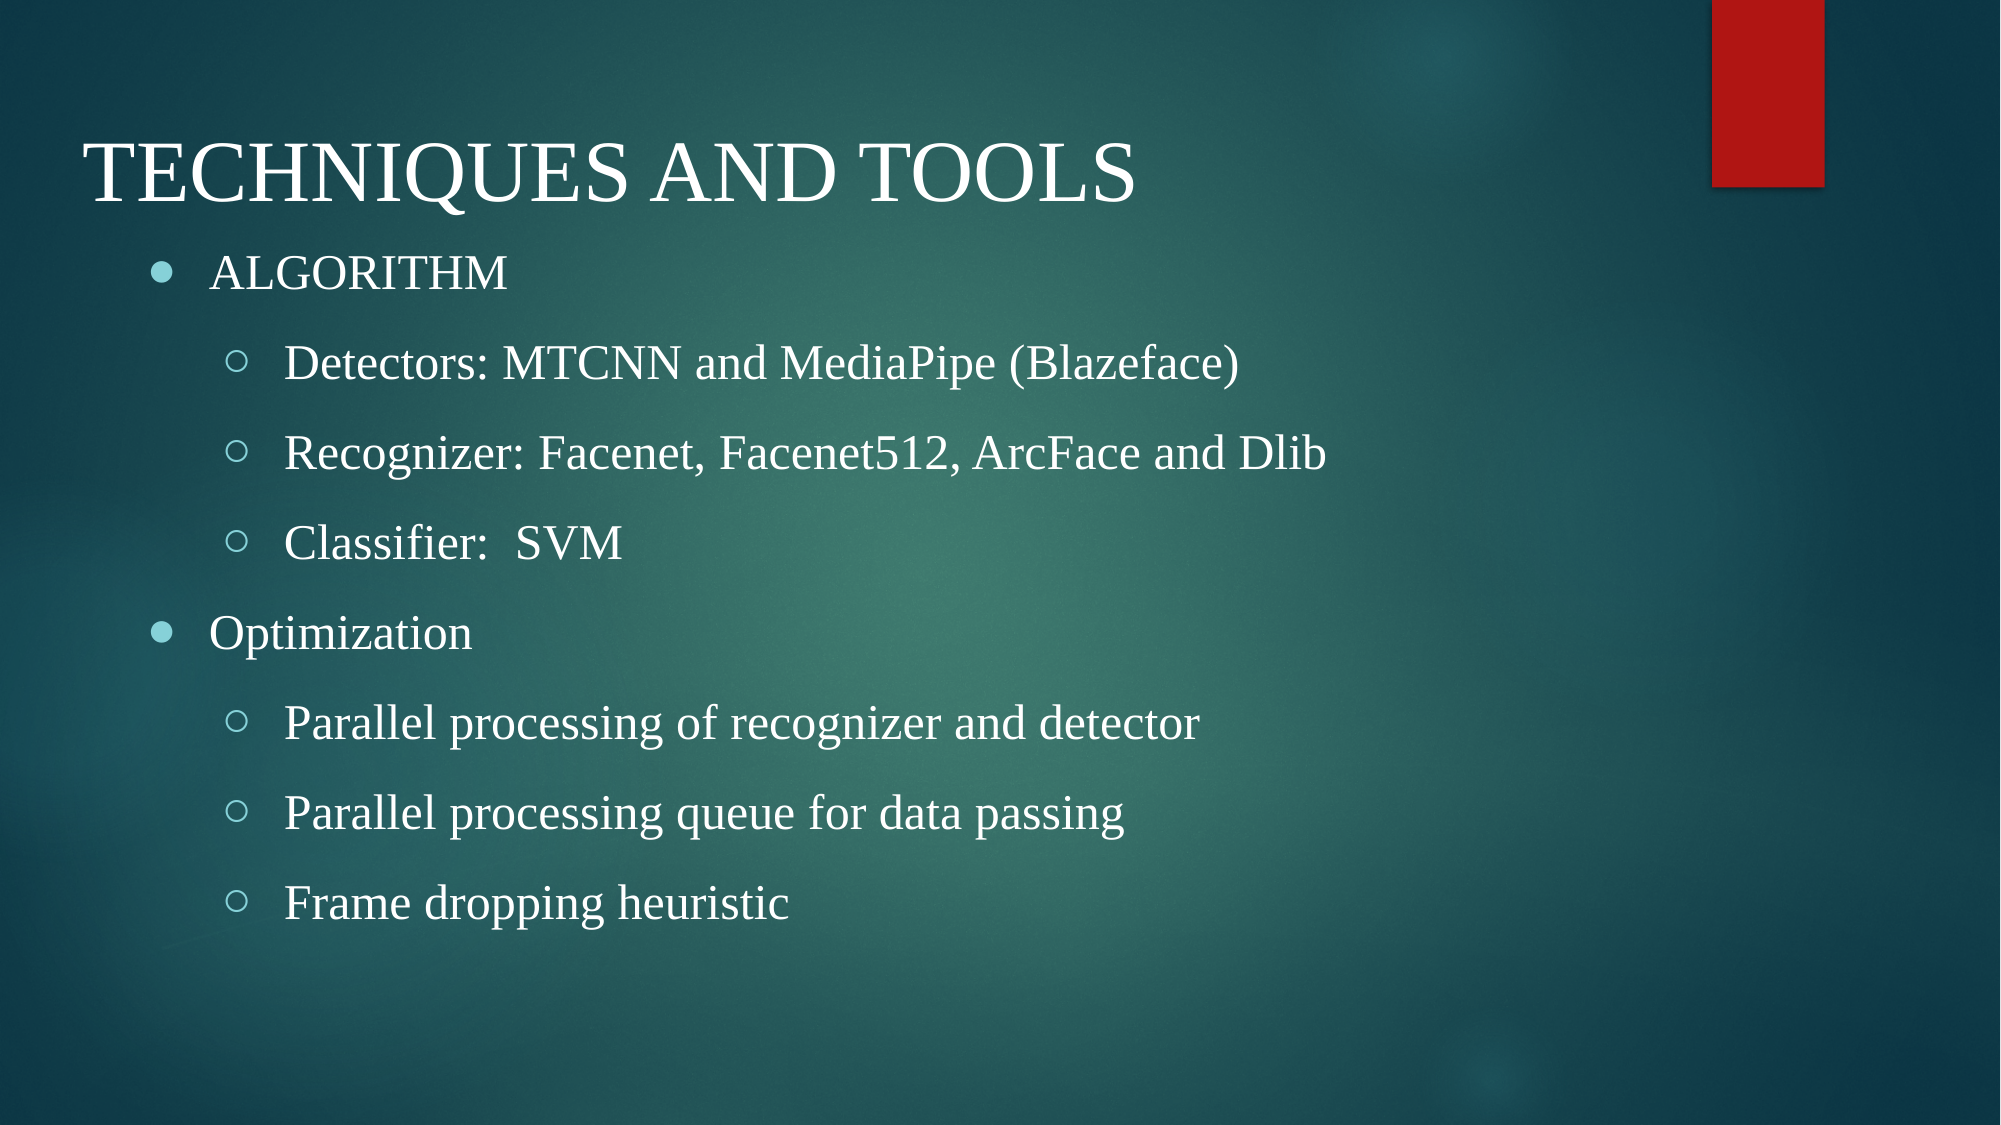

# TECHNIQUES AND TOOLS
ALGORITHM
Detectors: MTCNN and MediaPipe (Blazeface)
Recognizer: Facenet, Facenet512, ArcFace and Dlib
Classifier:  SVM
Optimization
Parallel processing of recognizer and detector
Parallel processing queue for data passing
Frame dropping heuristic